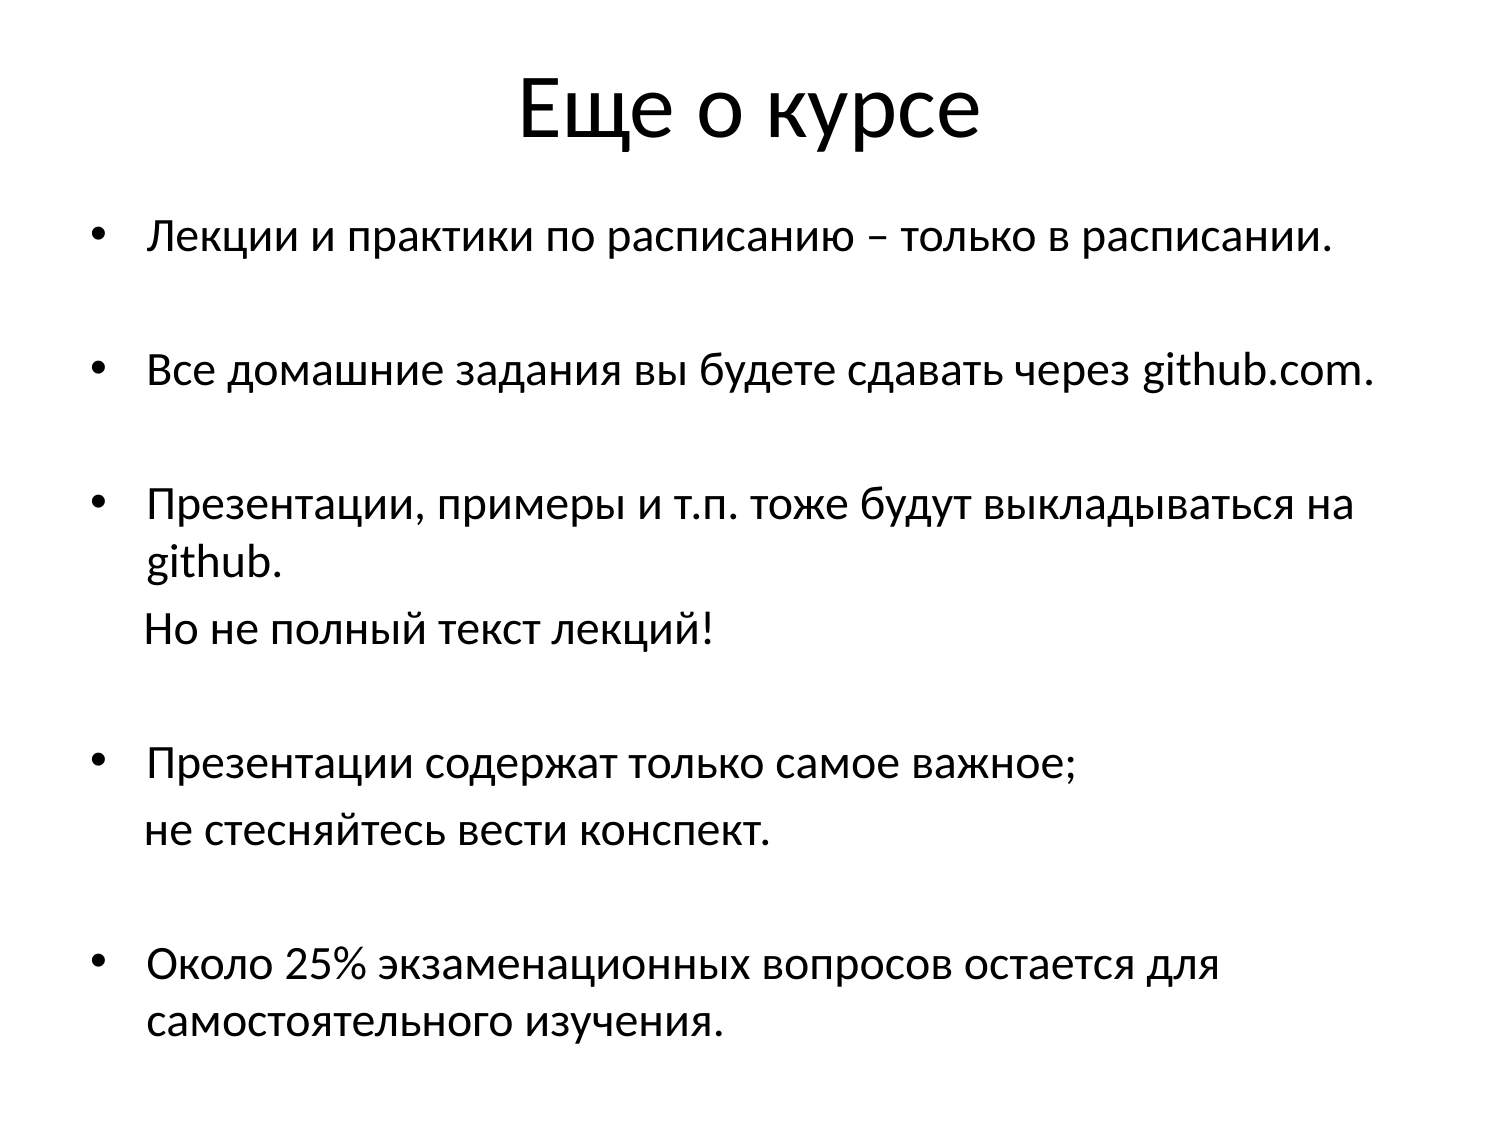

# Еще о курсе
Лекции и практики по расписанию – только в расписании.

Все домашние задания вы будете сдавать через github.com.

Презентации, примеры и т.п. тоже будут выкладываться на github.
     Но не полный текст лекций!

Презентации содержат только самое важное;
     не стесняйтесь вести конспект.

Около 25% экзаменационных вопросов остается для самостоятельного изучения.